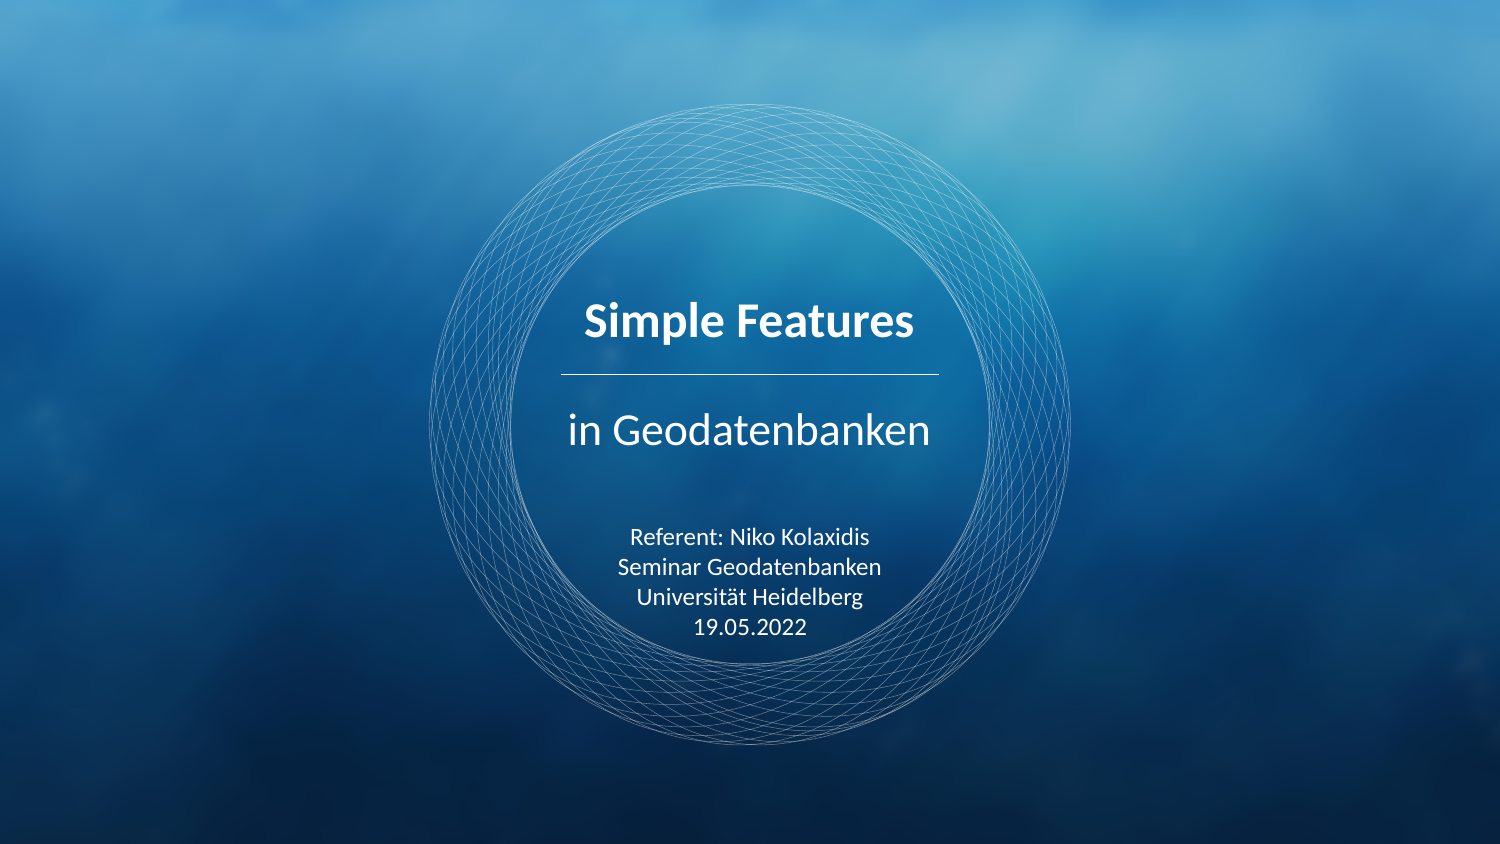

Simple Features
in Geodatenbanken
Referent: Niko Kolaxidis
Seminar Geodatenbanken
Universität Heidelberg
19.05.2022